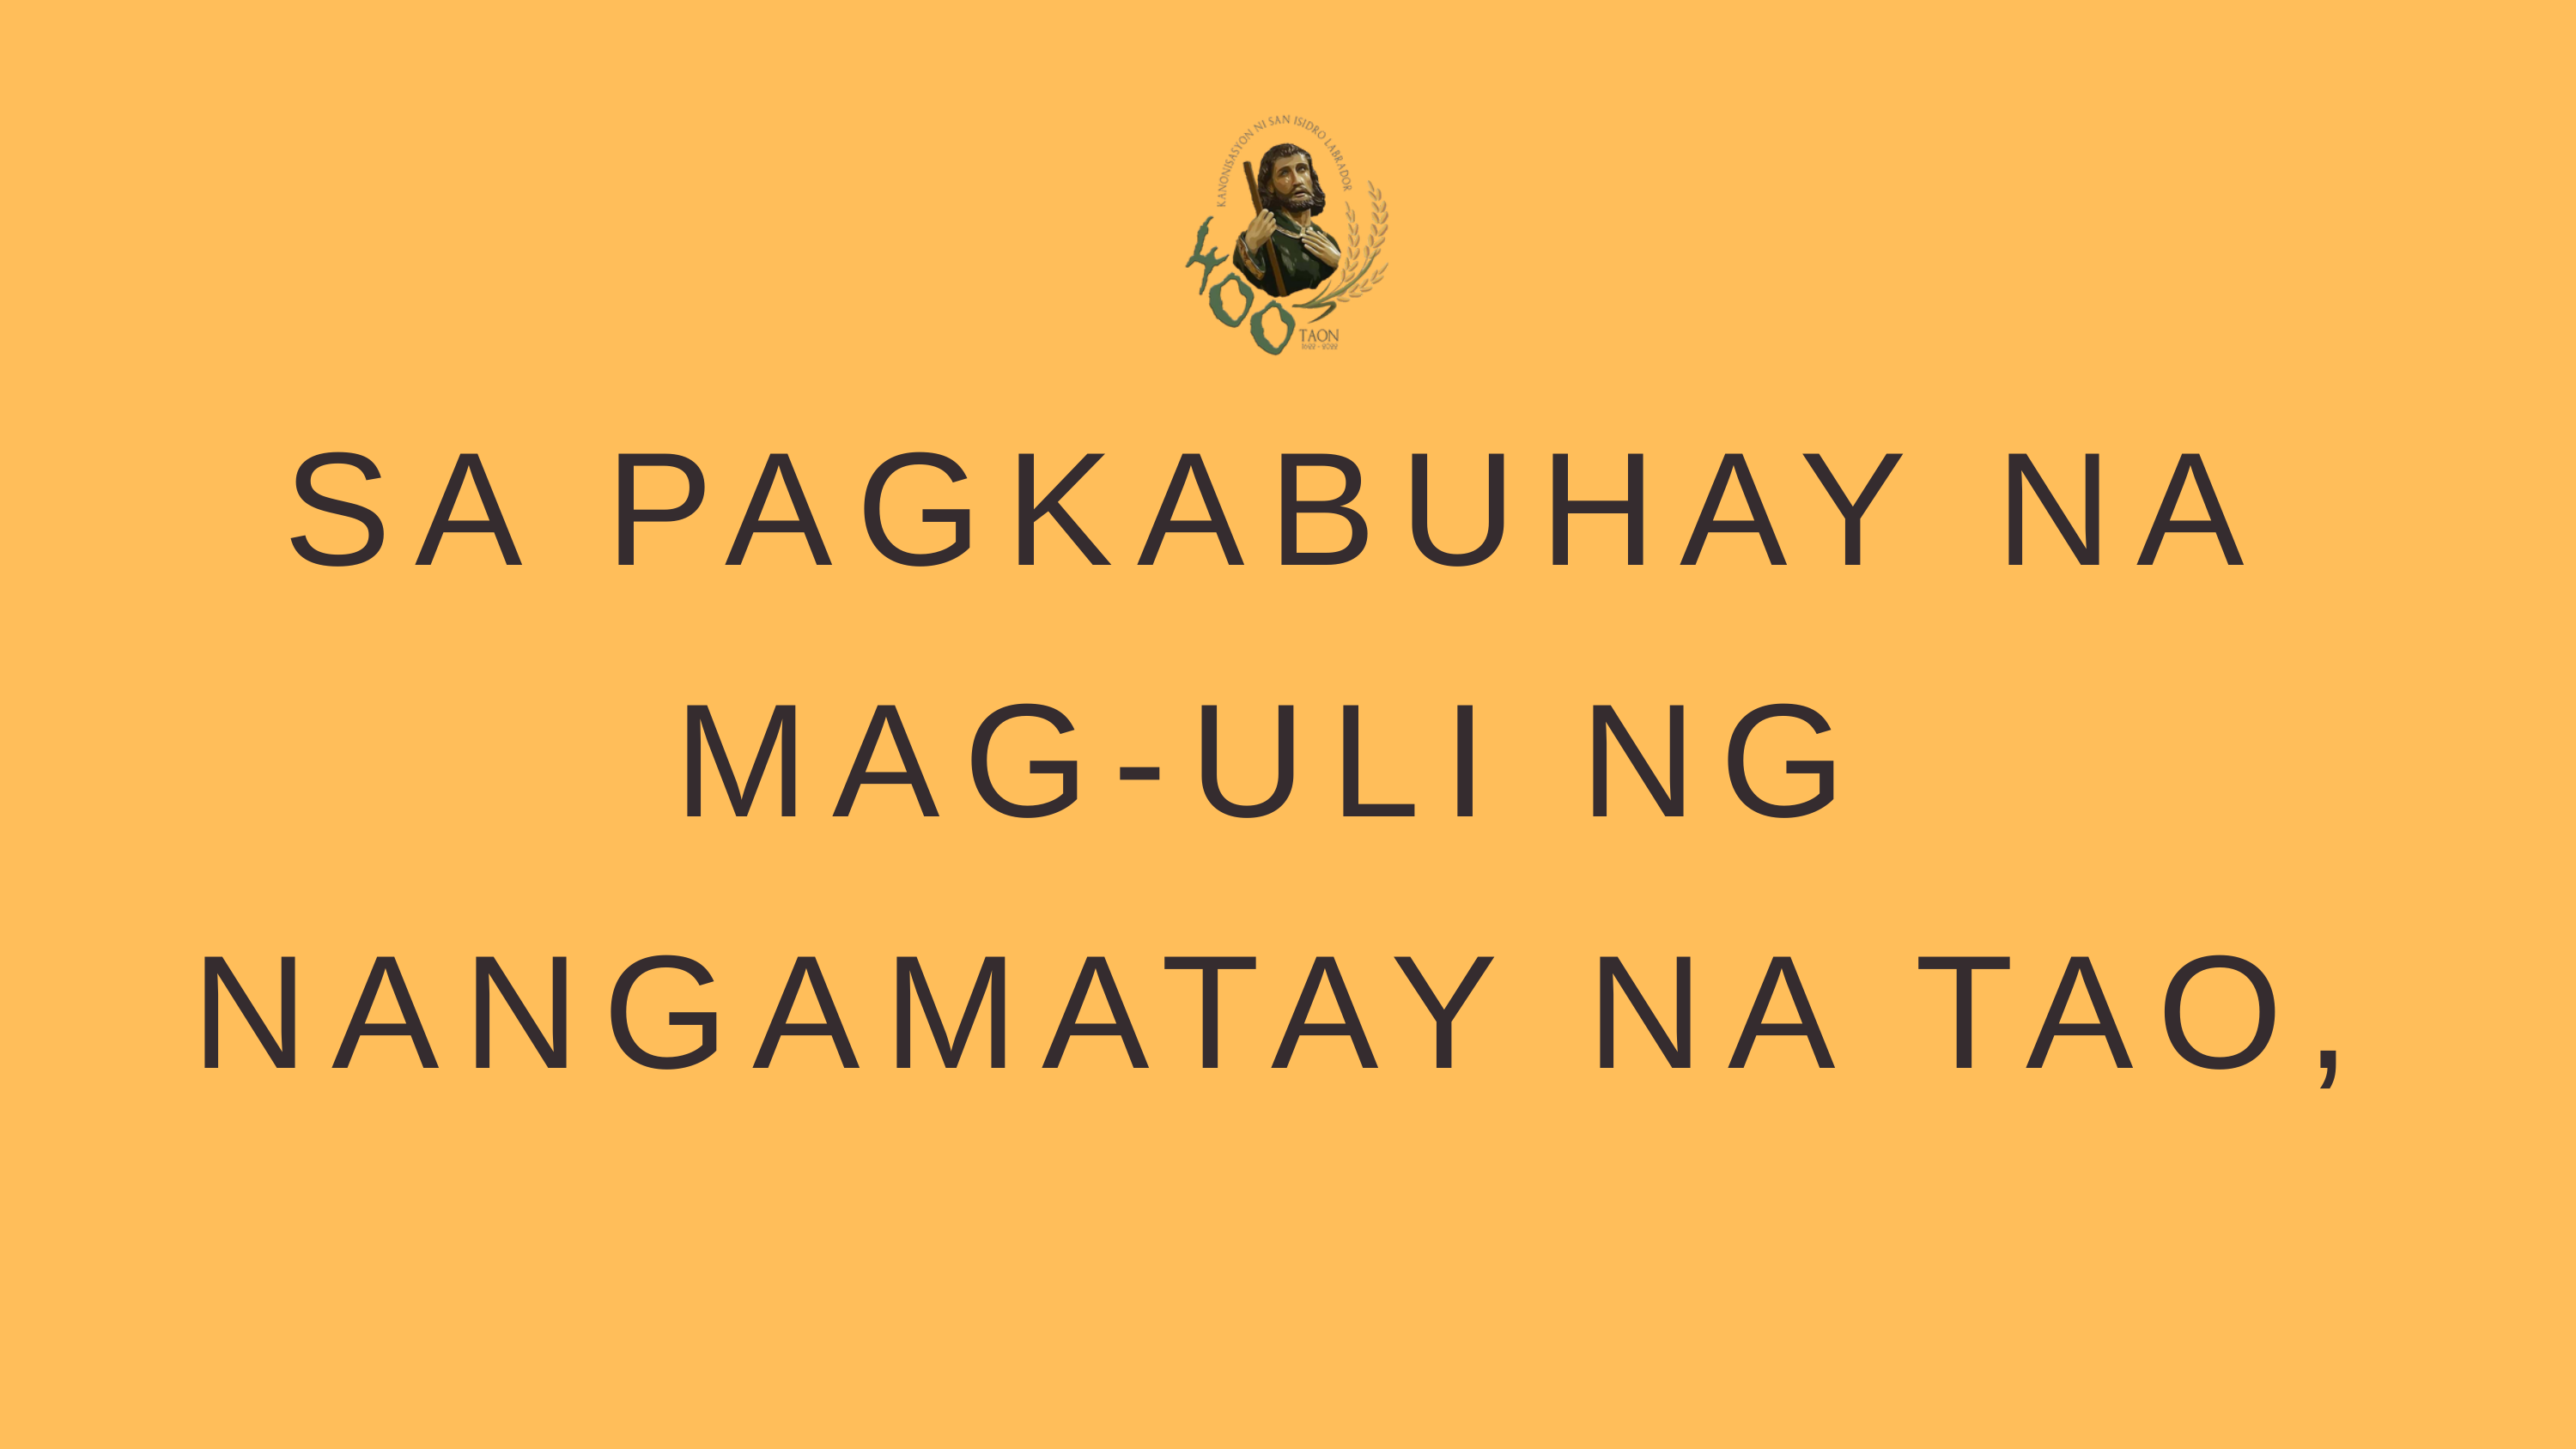

SA PAGKABUHAY NA MAG-ULI NG NANGAMATAY NA TAO,